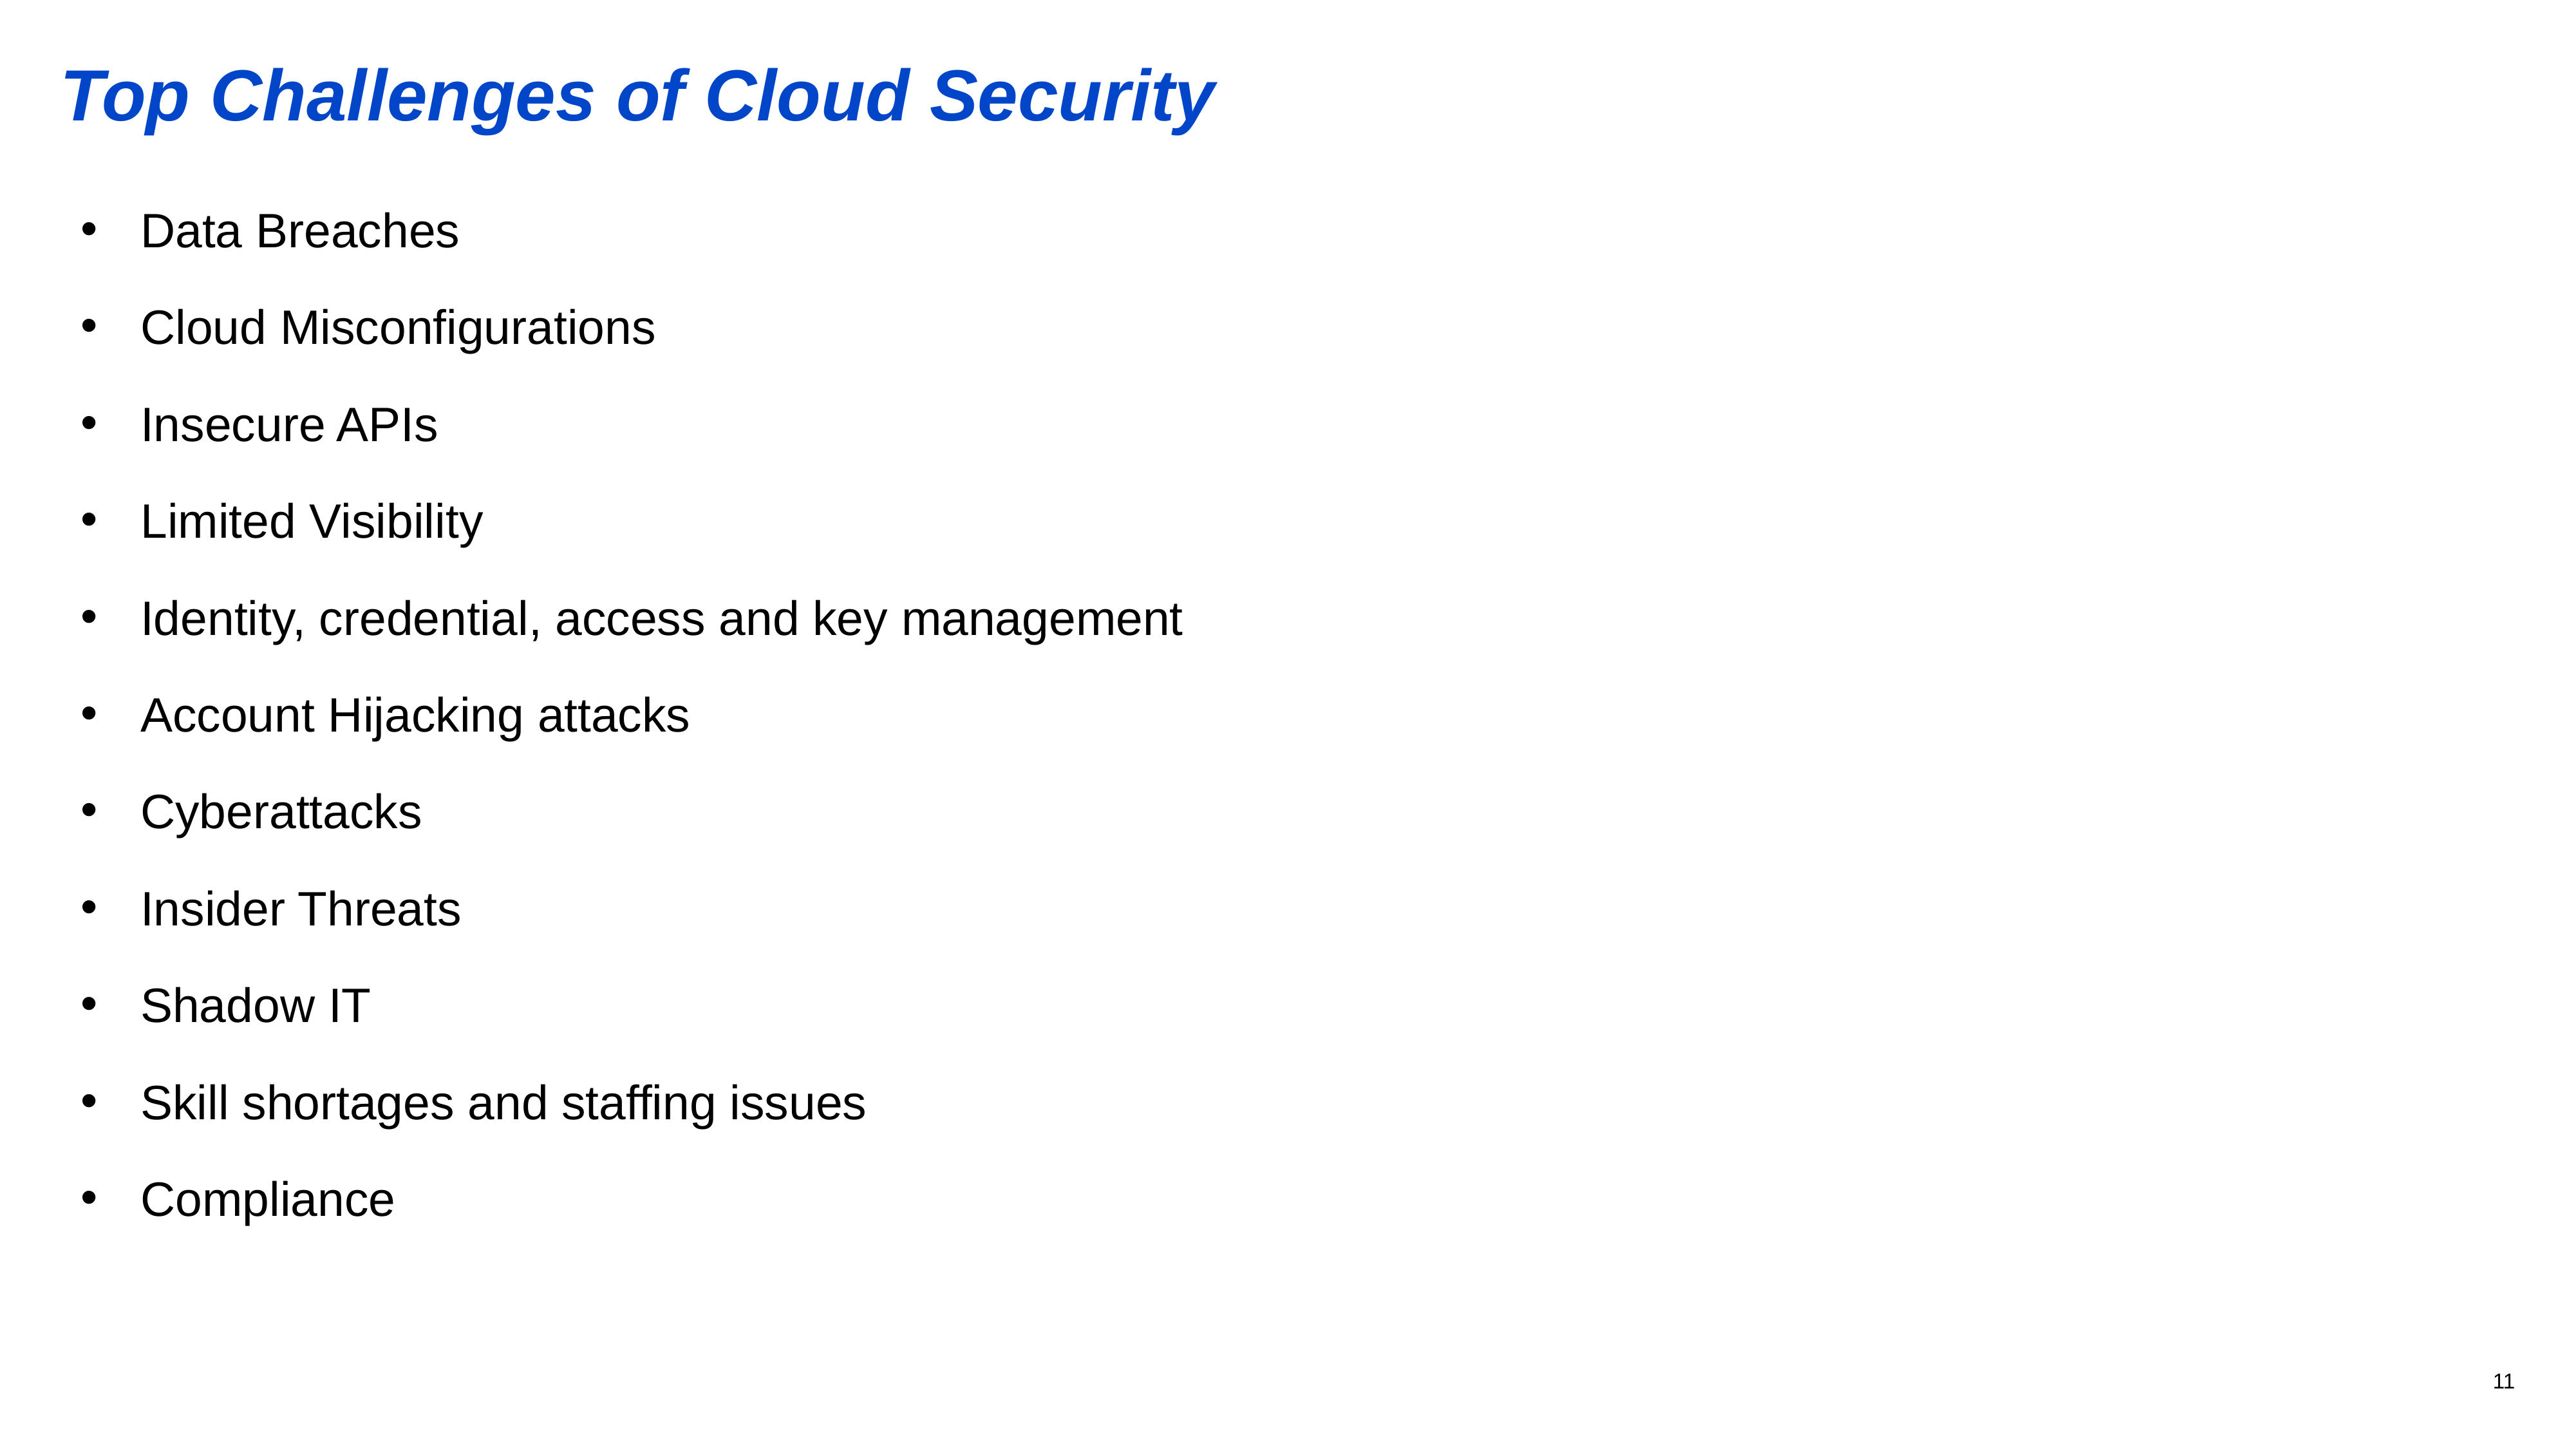

# Top Challenges of Cloud Security
Data Breaches
Cloud Misconfigurations
Insecure APIs
Limited Visibility
Identity, credential, access and key management
Account Hijacking attacks
Cyberattacks
Insider Threats
Shadow IT
Skill shortages and staffing issues
Compliance

11